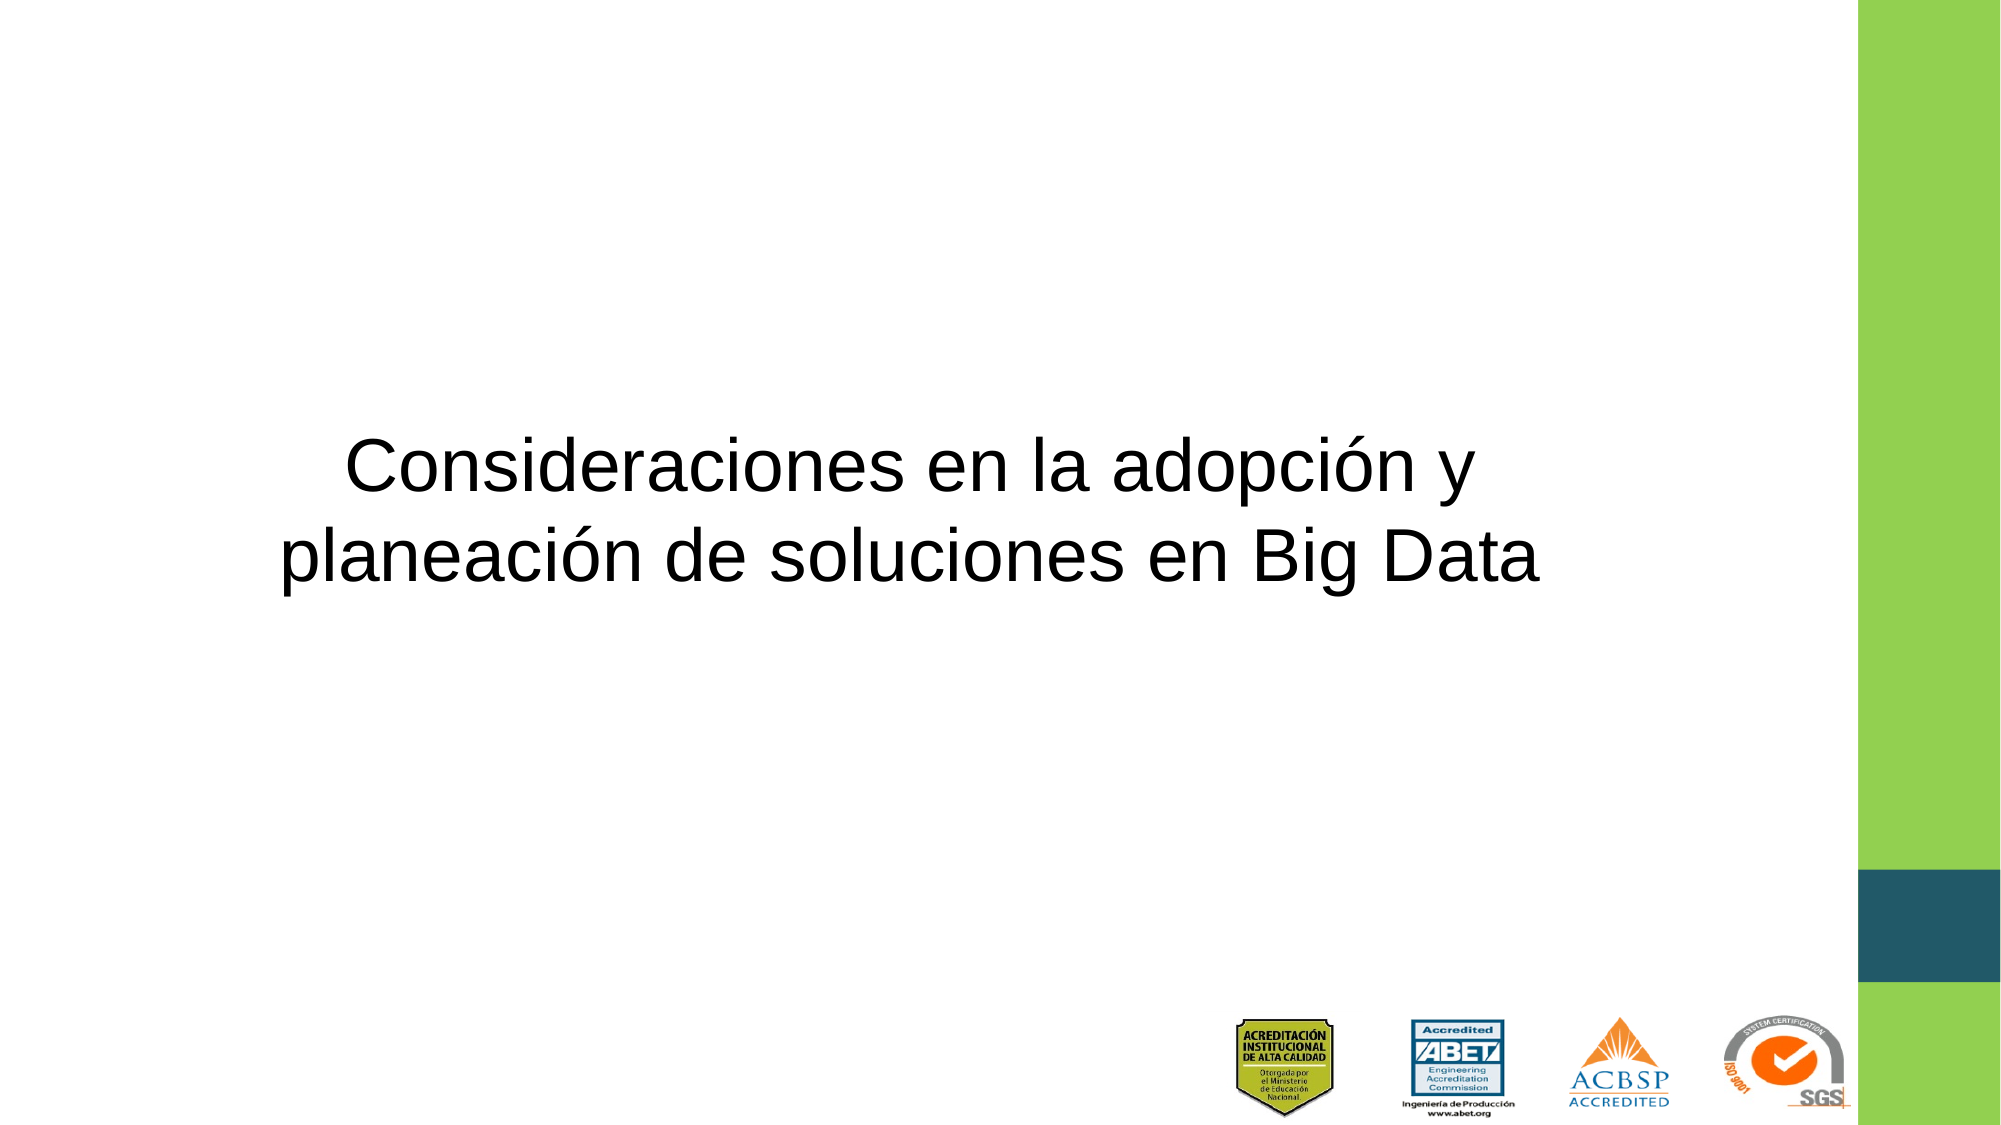

Consideraciones en la adopción y planeación de soluciones en Big Data